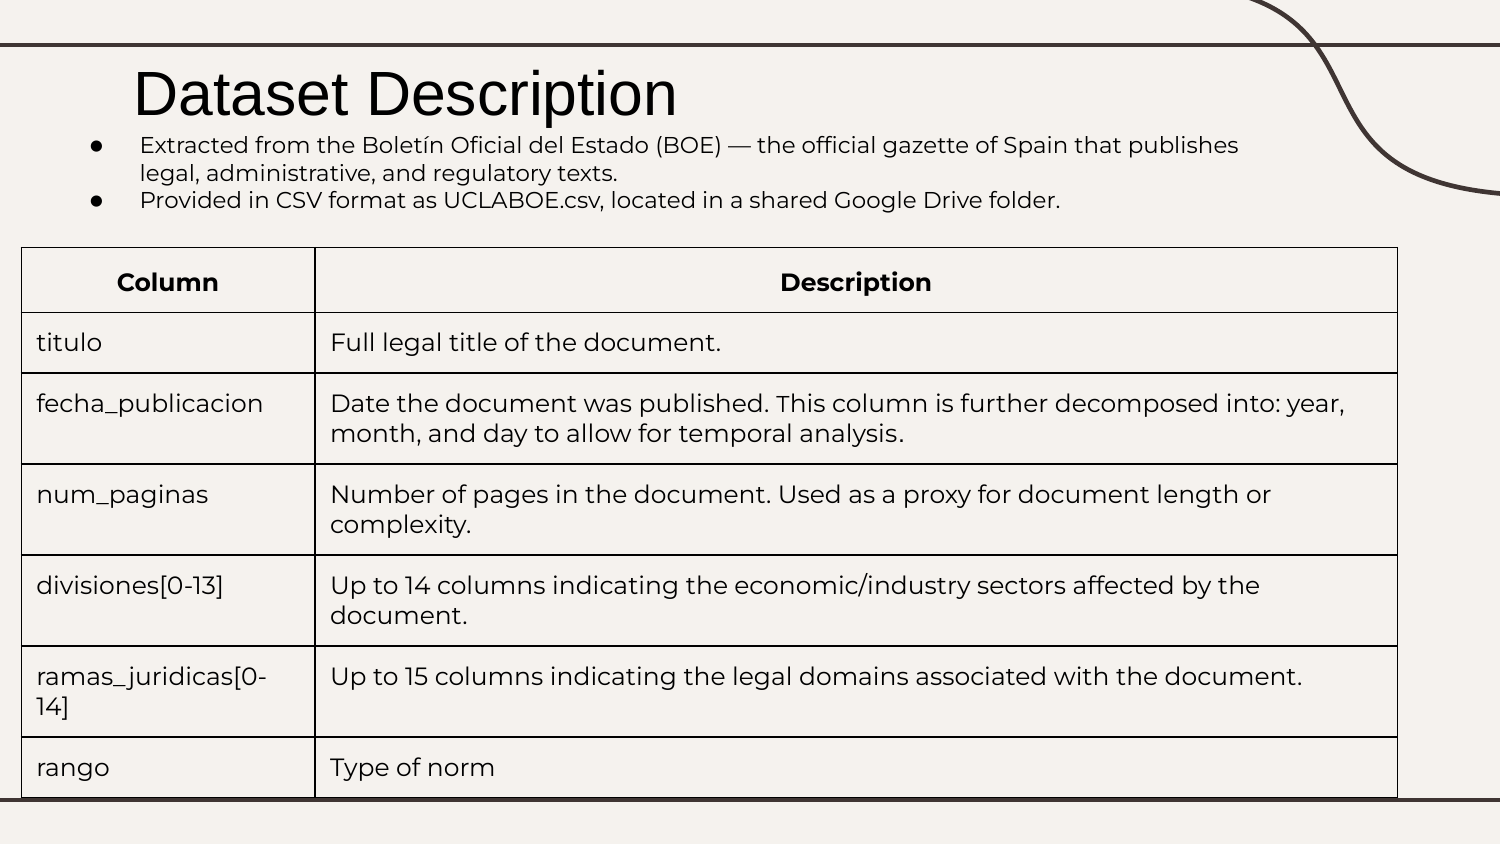

# Dataset Description
Extracted from the Boletín Oficial del Estado (BOE) — the official gazette of Spain that publishes legal, administrative, and regulatory texts.
Provided in CSV format as UCLABOE.csv, located in a shared Google Drive folder.

| Column | Description |
| --- | --- |
| titulo | Full legal title of the document. |
| fecha\_publicacion | Date the document was published. This column is further decomposed into: year, month, and day to allow for temporal analysis. |
| num\_paginas | Number of pages in the document. Used as a proxy for document length or complexity. |
| divisiones[0-13] | Up to 14 columns indicating the economic/industry sectors affected by the document. |
| ramas\_juridicas[0-14] | Up to 15 columns indicating the legal domains associated with the document. |
| rango | Type of norm |